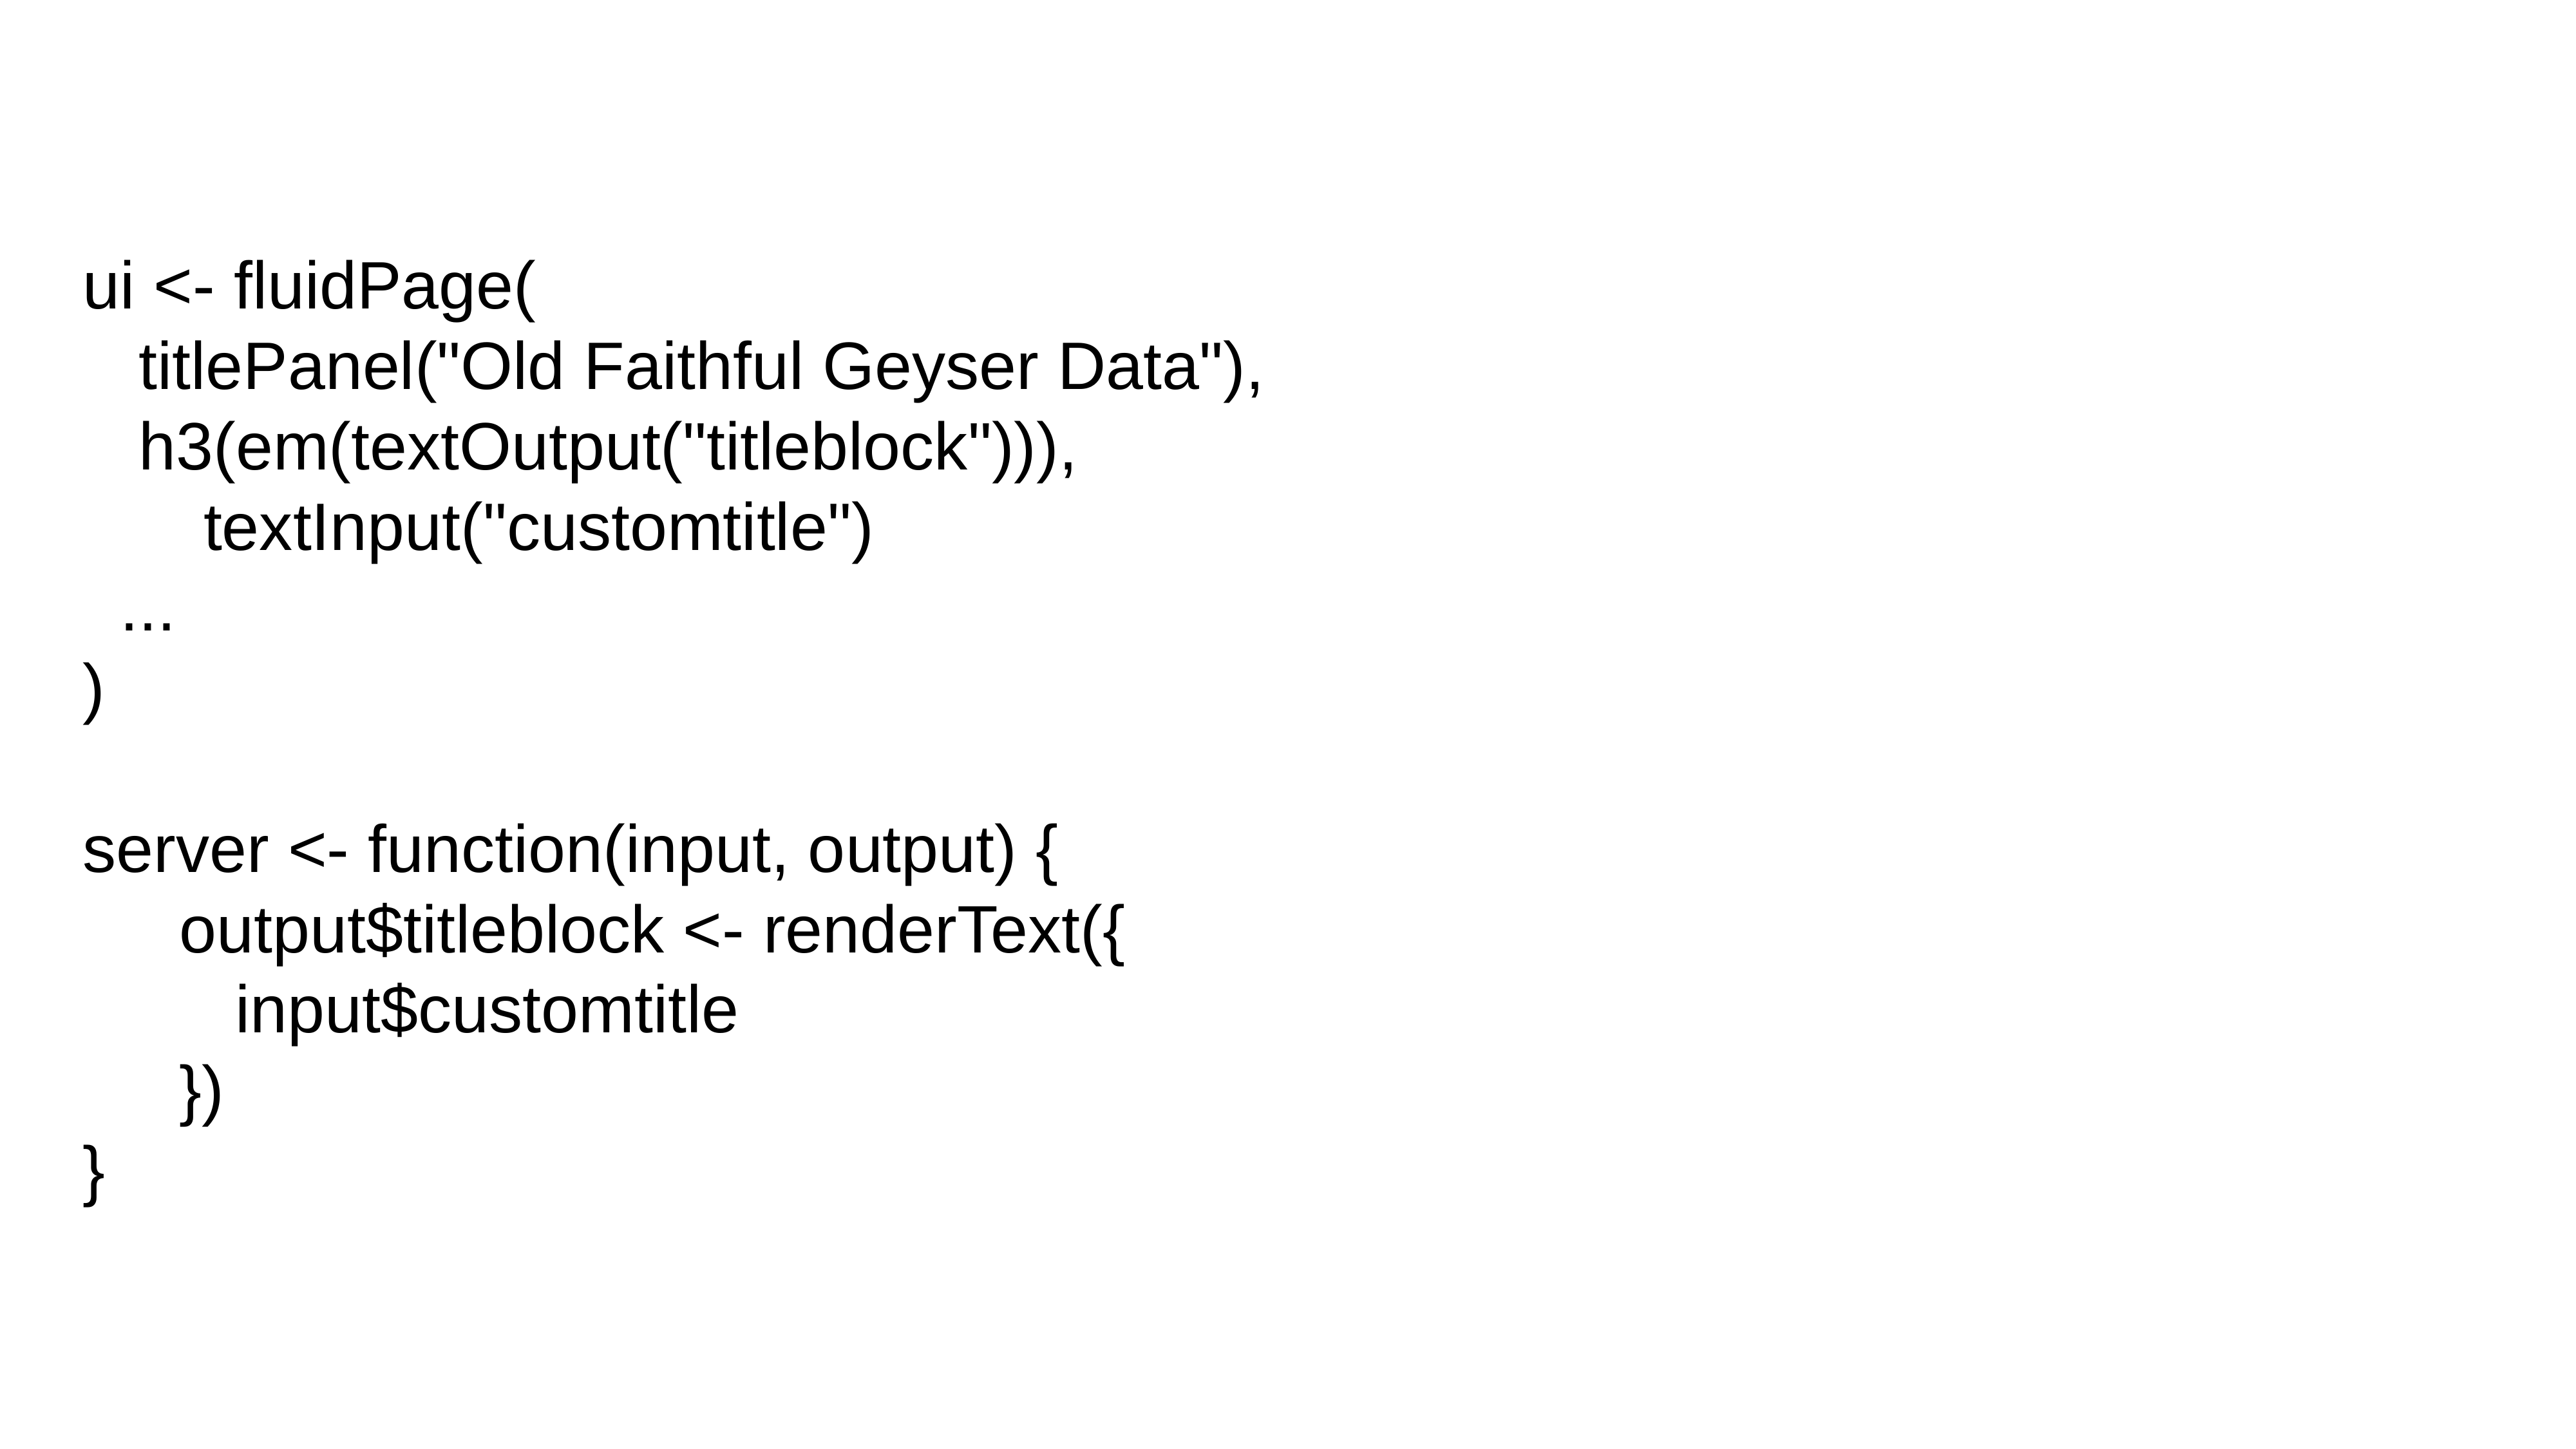

ui <- fluidPage(
   titlePanel("Old Faithful Geyser Data"),
   h3(em(textOutput("titleblock"))),
textInput("customtitle")
  ...
)

server <- function(input, output) {
output$titleblock <- renderText({
   input$customtitle
})
}